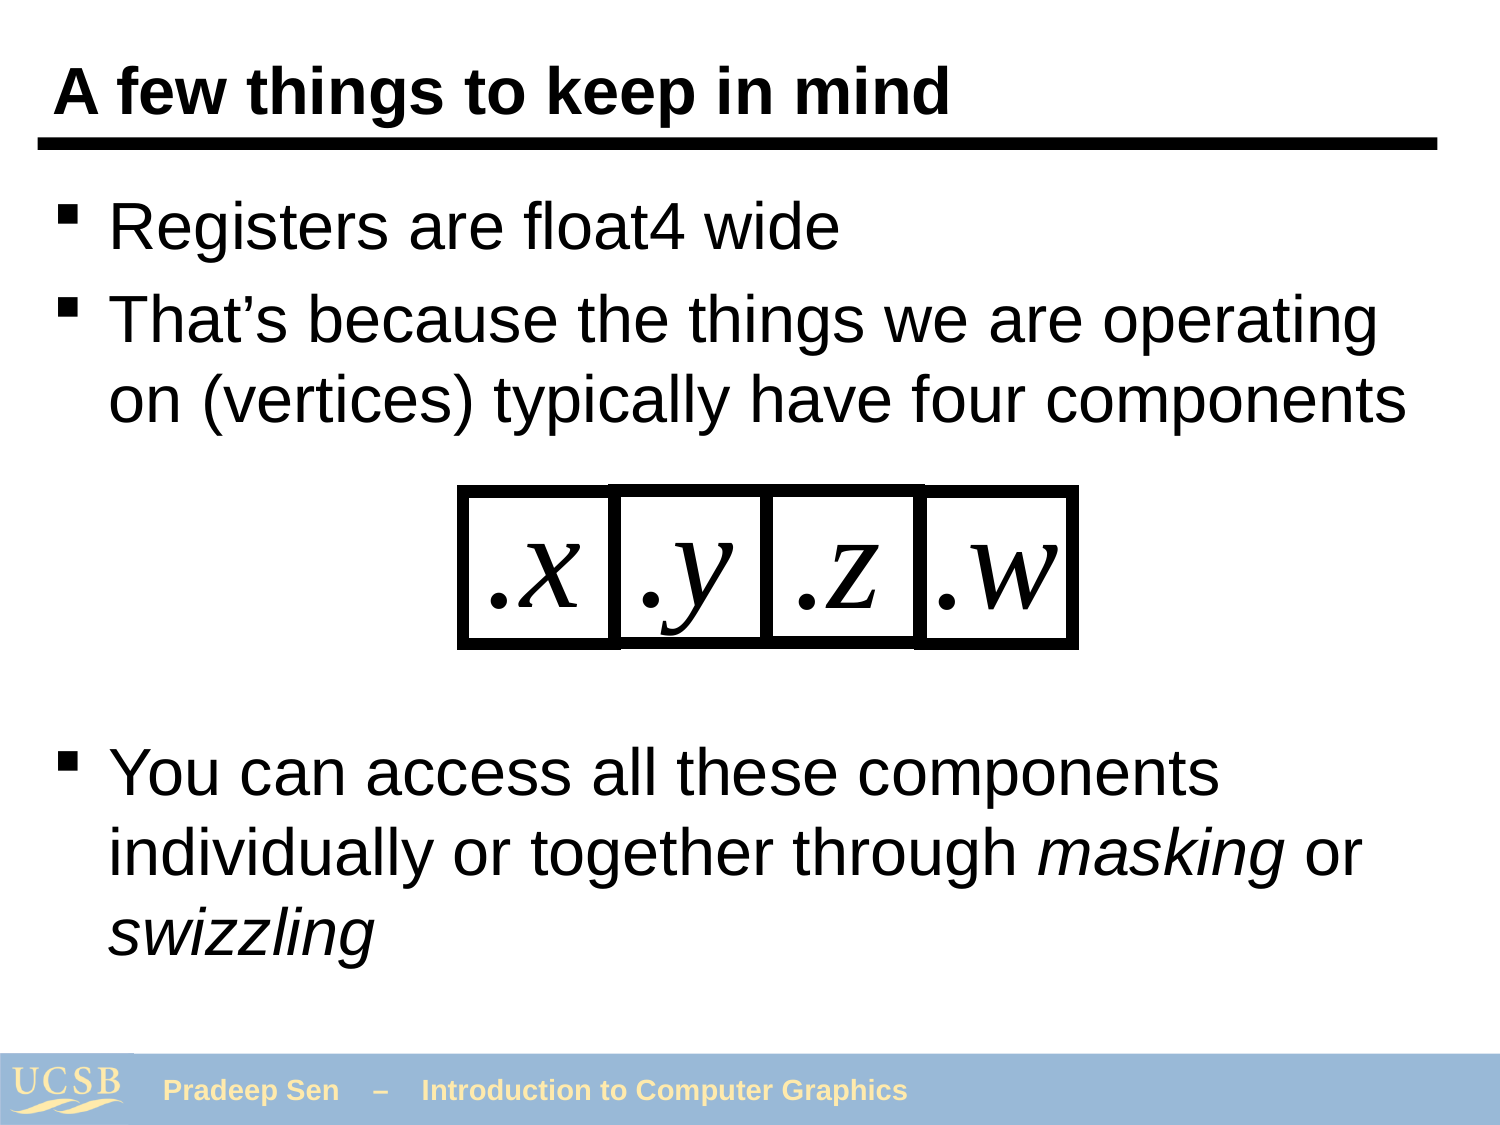

# A few things to keep in mind
Registers are float4 wide
That’s because the things we are operating on (vertices) typically have four components

You can access all these components individually or together through masking or swizzling

.y
.x
.z
.w